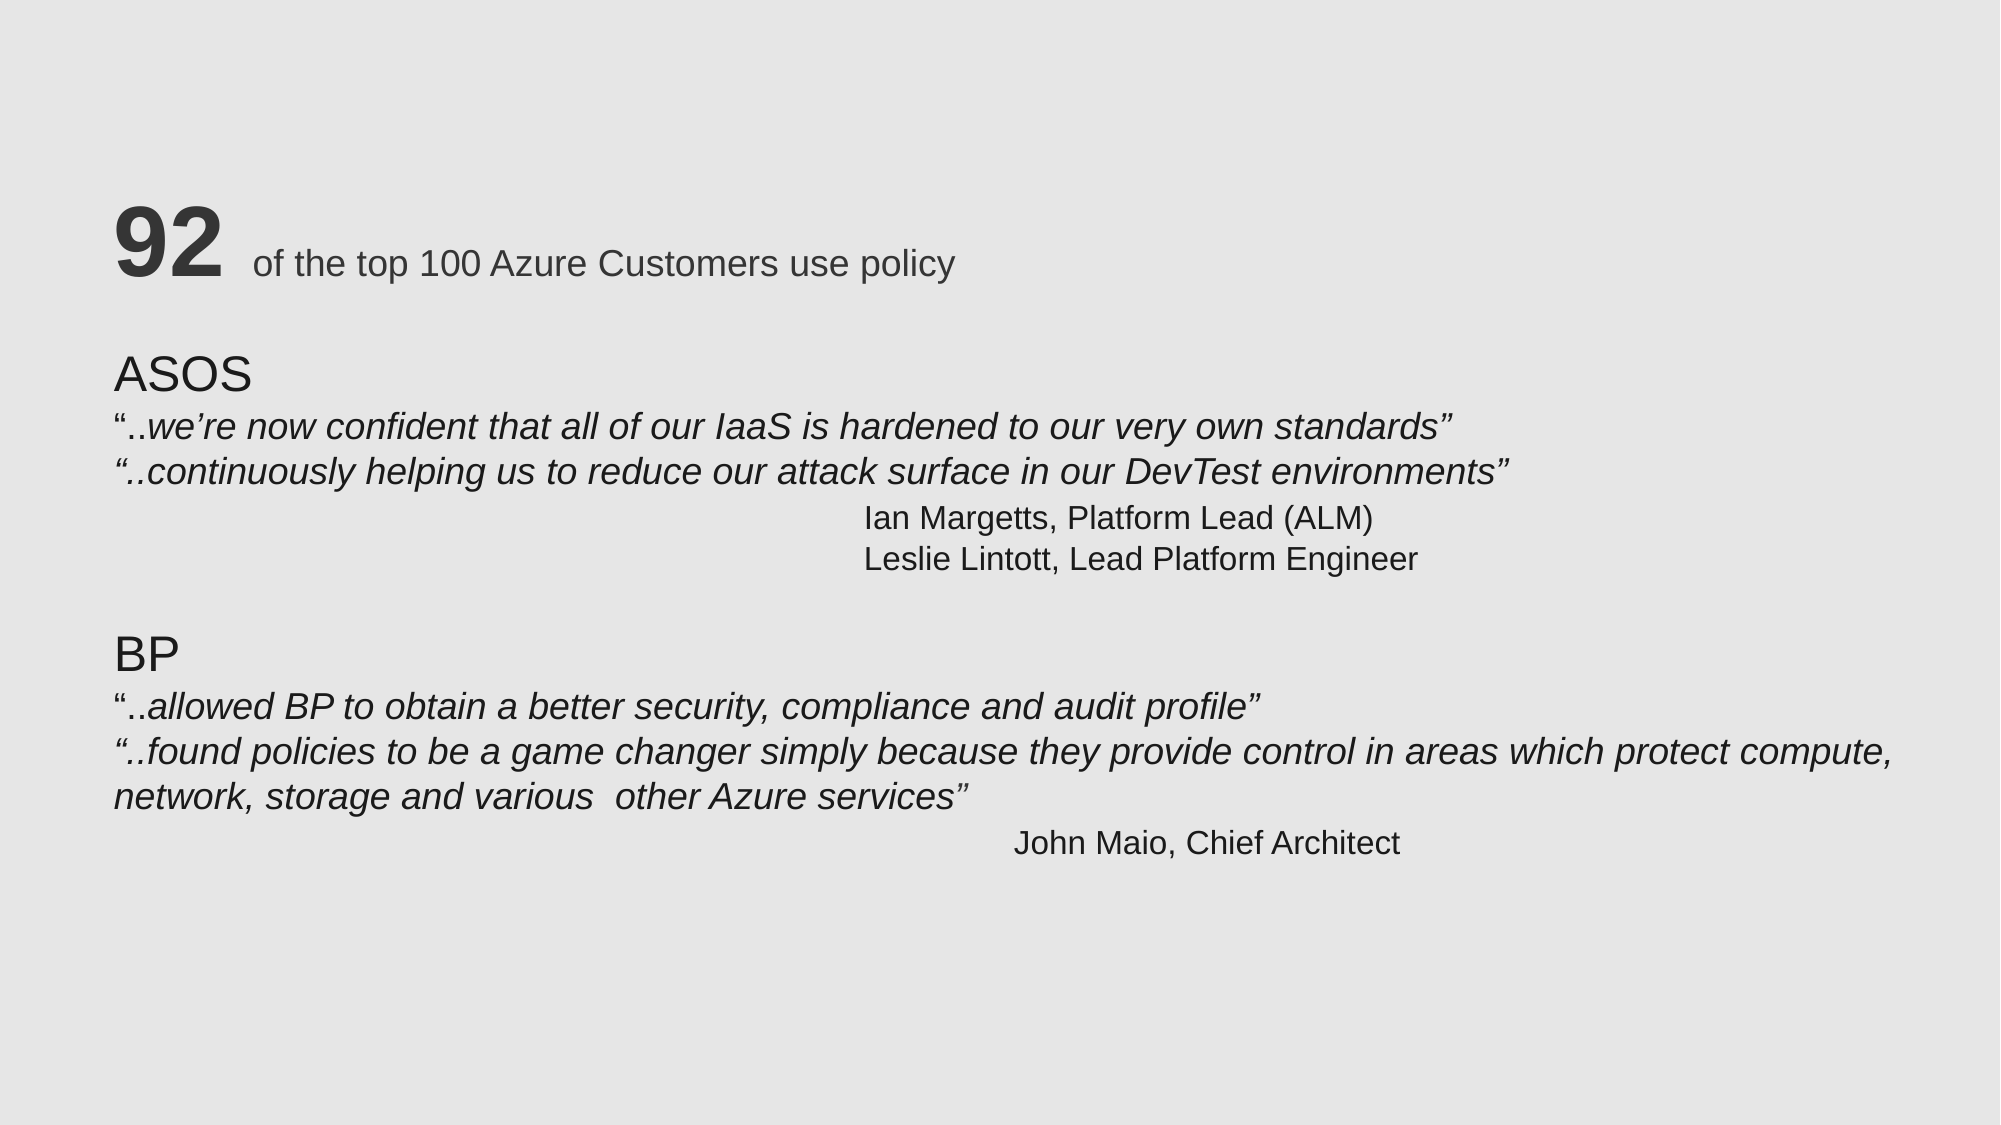

92 of the top 100 Azure Customers use policy 
ASOS
“..we’re now confident that all of our IaaS is hardened to our very own standards”
“..continuously helping us to reduce our attack surface in our DevTest environments”
					Ian Margetts, Platform Lead (ALM)
					Leslie Lintott, Lead Platform Engineer
BP
“..allowed BP to obtain a better security, compliance and audit profile”
“..found policies to be a game changer simply because they provide control in areas which protect compute, network, storage and various  other Azure services”
						John Maio, Chief Architect